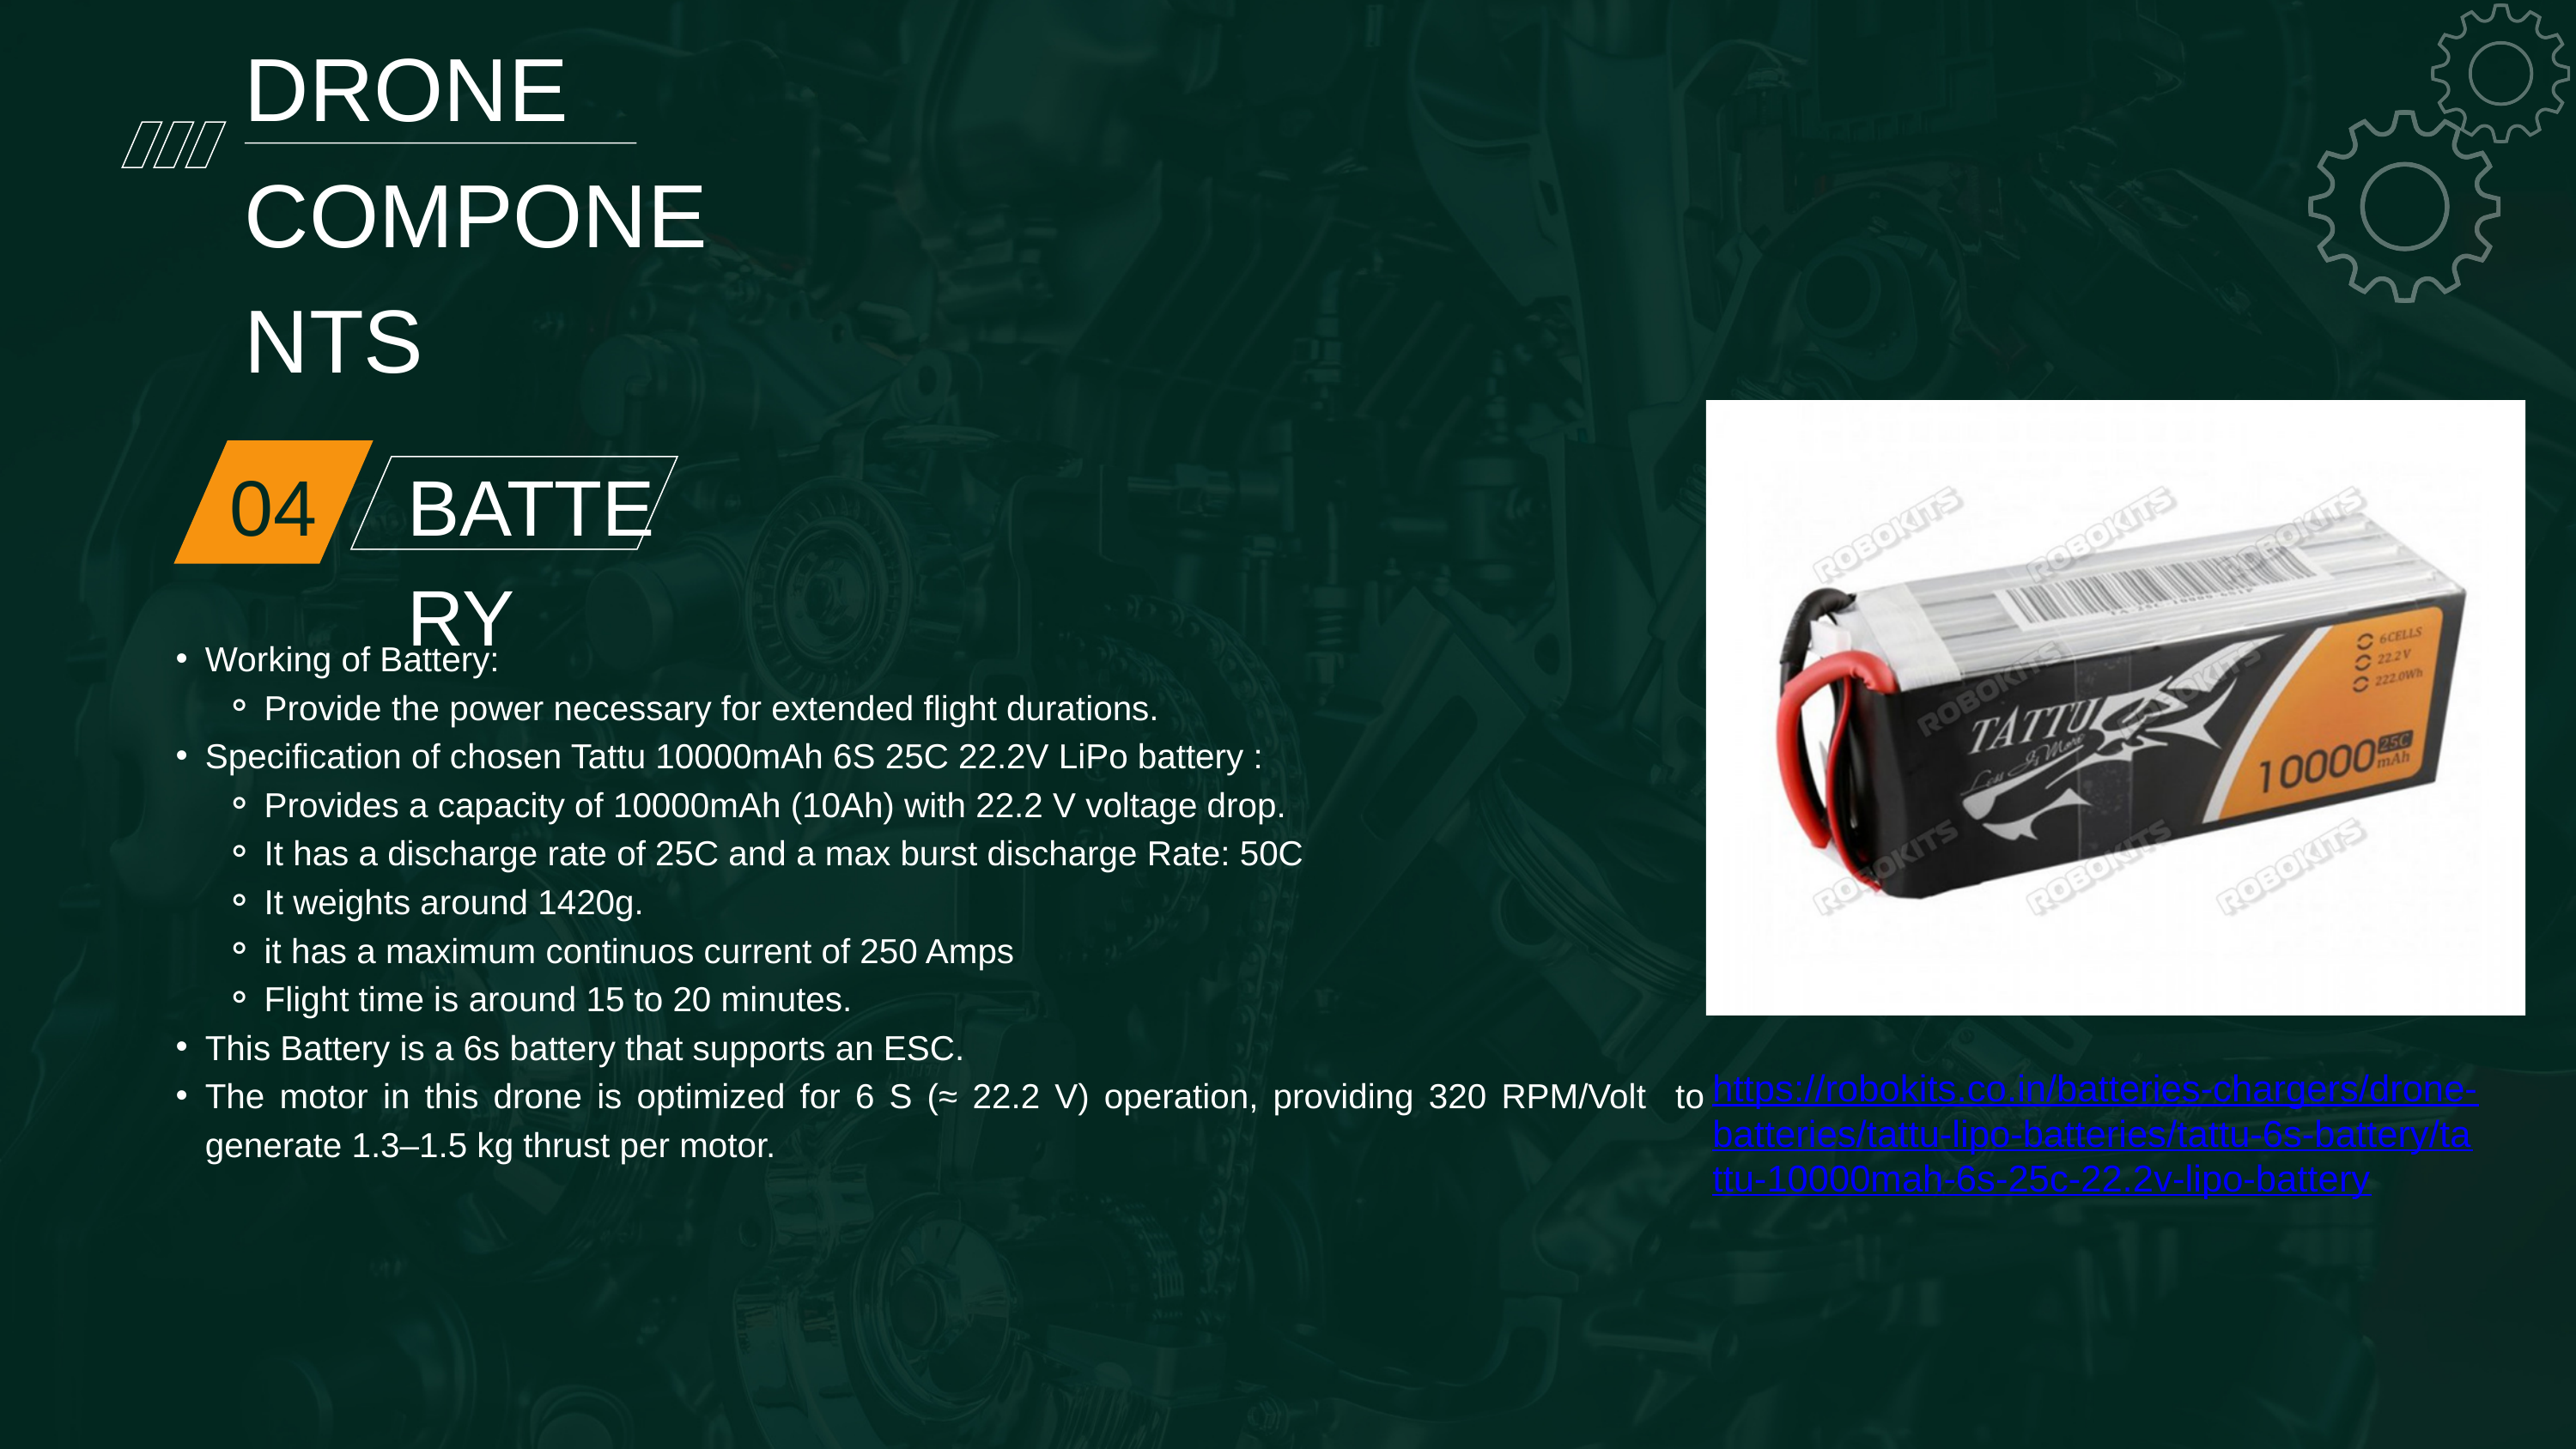

DRONE COMPONENTS

04
BATTERY

Working of Battery:
Provide the power necessary for extended flight durations.
Specification of chosen Tattu 10000mAh 6S 25C 22.2V LiPo battery :
Provides a capacity of 10000mAh (10Ah) with 22.2 V voltage drop.
It has a discharge rate of 25C and a max burst discharge Rate: 50C
It weights around 1420g.
it has a maximum continuos current of 250 Amps
Flight time is around 15 to 20 minutes.
This Battery is a 6s battery that supports an ESC.
The motor in this drone is optimized for 6 S (≈ 22.2 V) operation, providing 320 RPM/Volt  to generate 1.3–1.5 kg thrust per motor.
03
https://robokits.co.in/batteries-chargers/drone-batteries/tattu-lipo-batteries/tattu-6s-battery/tattu-10000mah-6s-25c-22.2v-lipo-battery